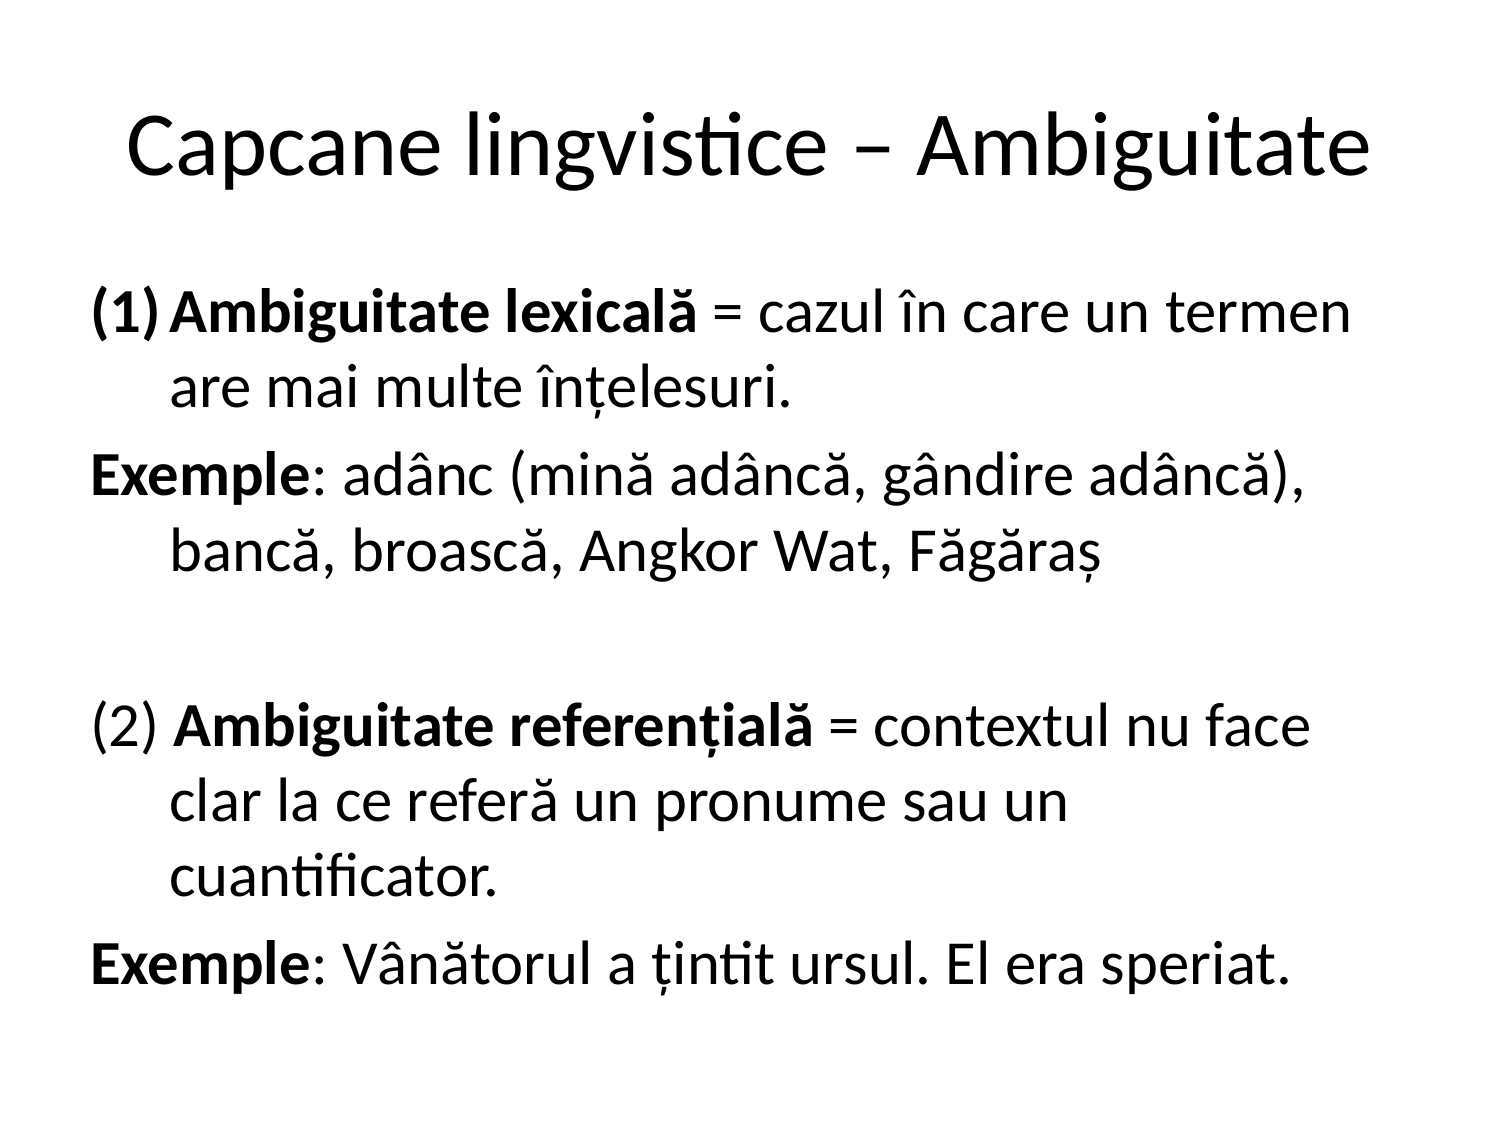

# Capcane lingvistice – Ambiguitate
Ambiguitate lexicală = cazul în care un termen are mai multe înțelesuri.
Exemple: adânc (mină adâncă, gândire adâncă), bancă, broască, Angkor Wat, Făgăraș

(2) Ambiguitate referențială = contextul nu face clar la ce referă un pronume sau un cuantificator.
Exemple: Vânătorul a țintit ursul. El era speriat.